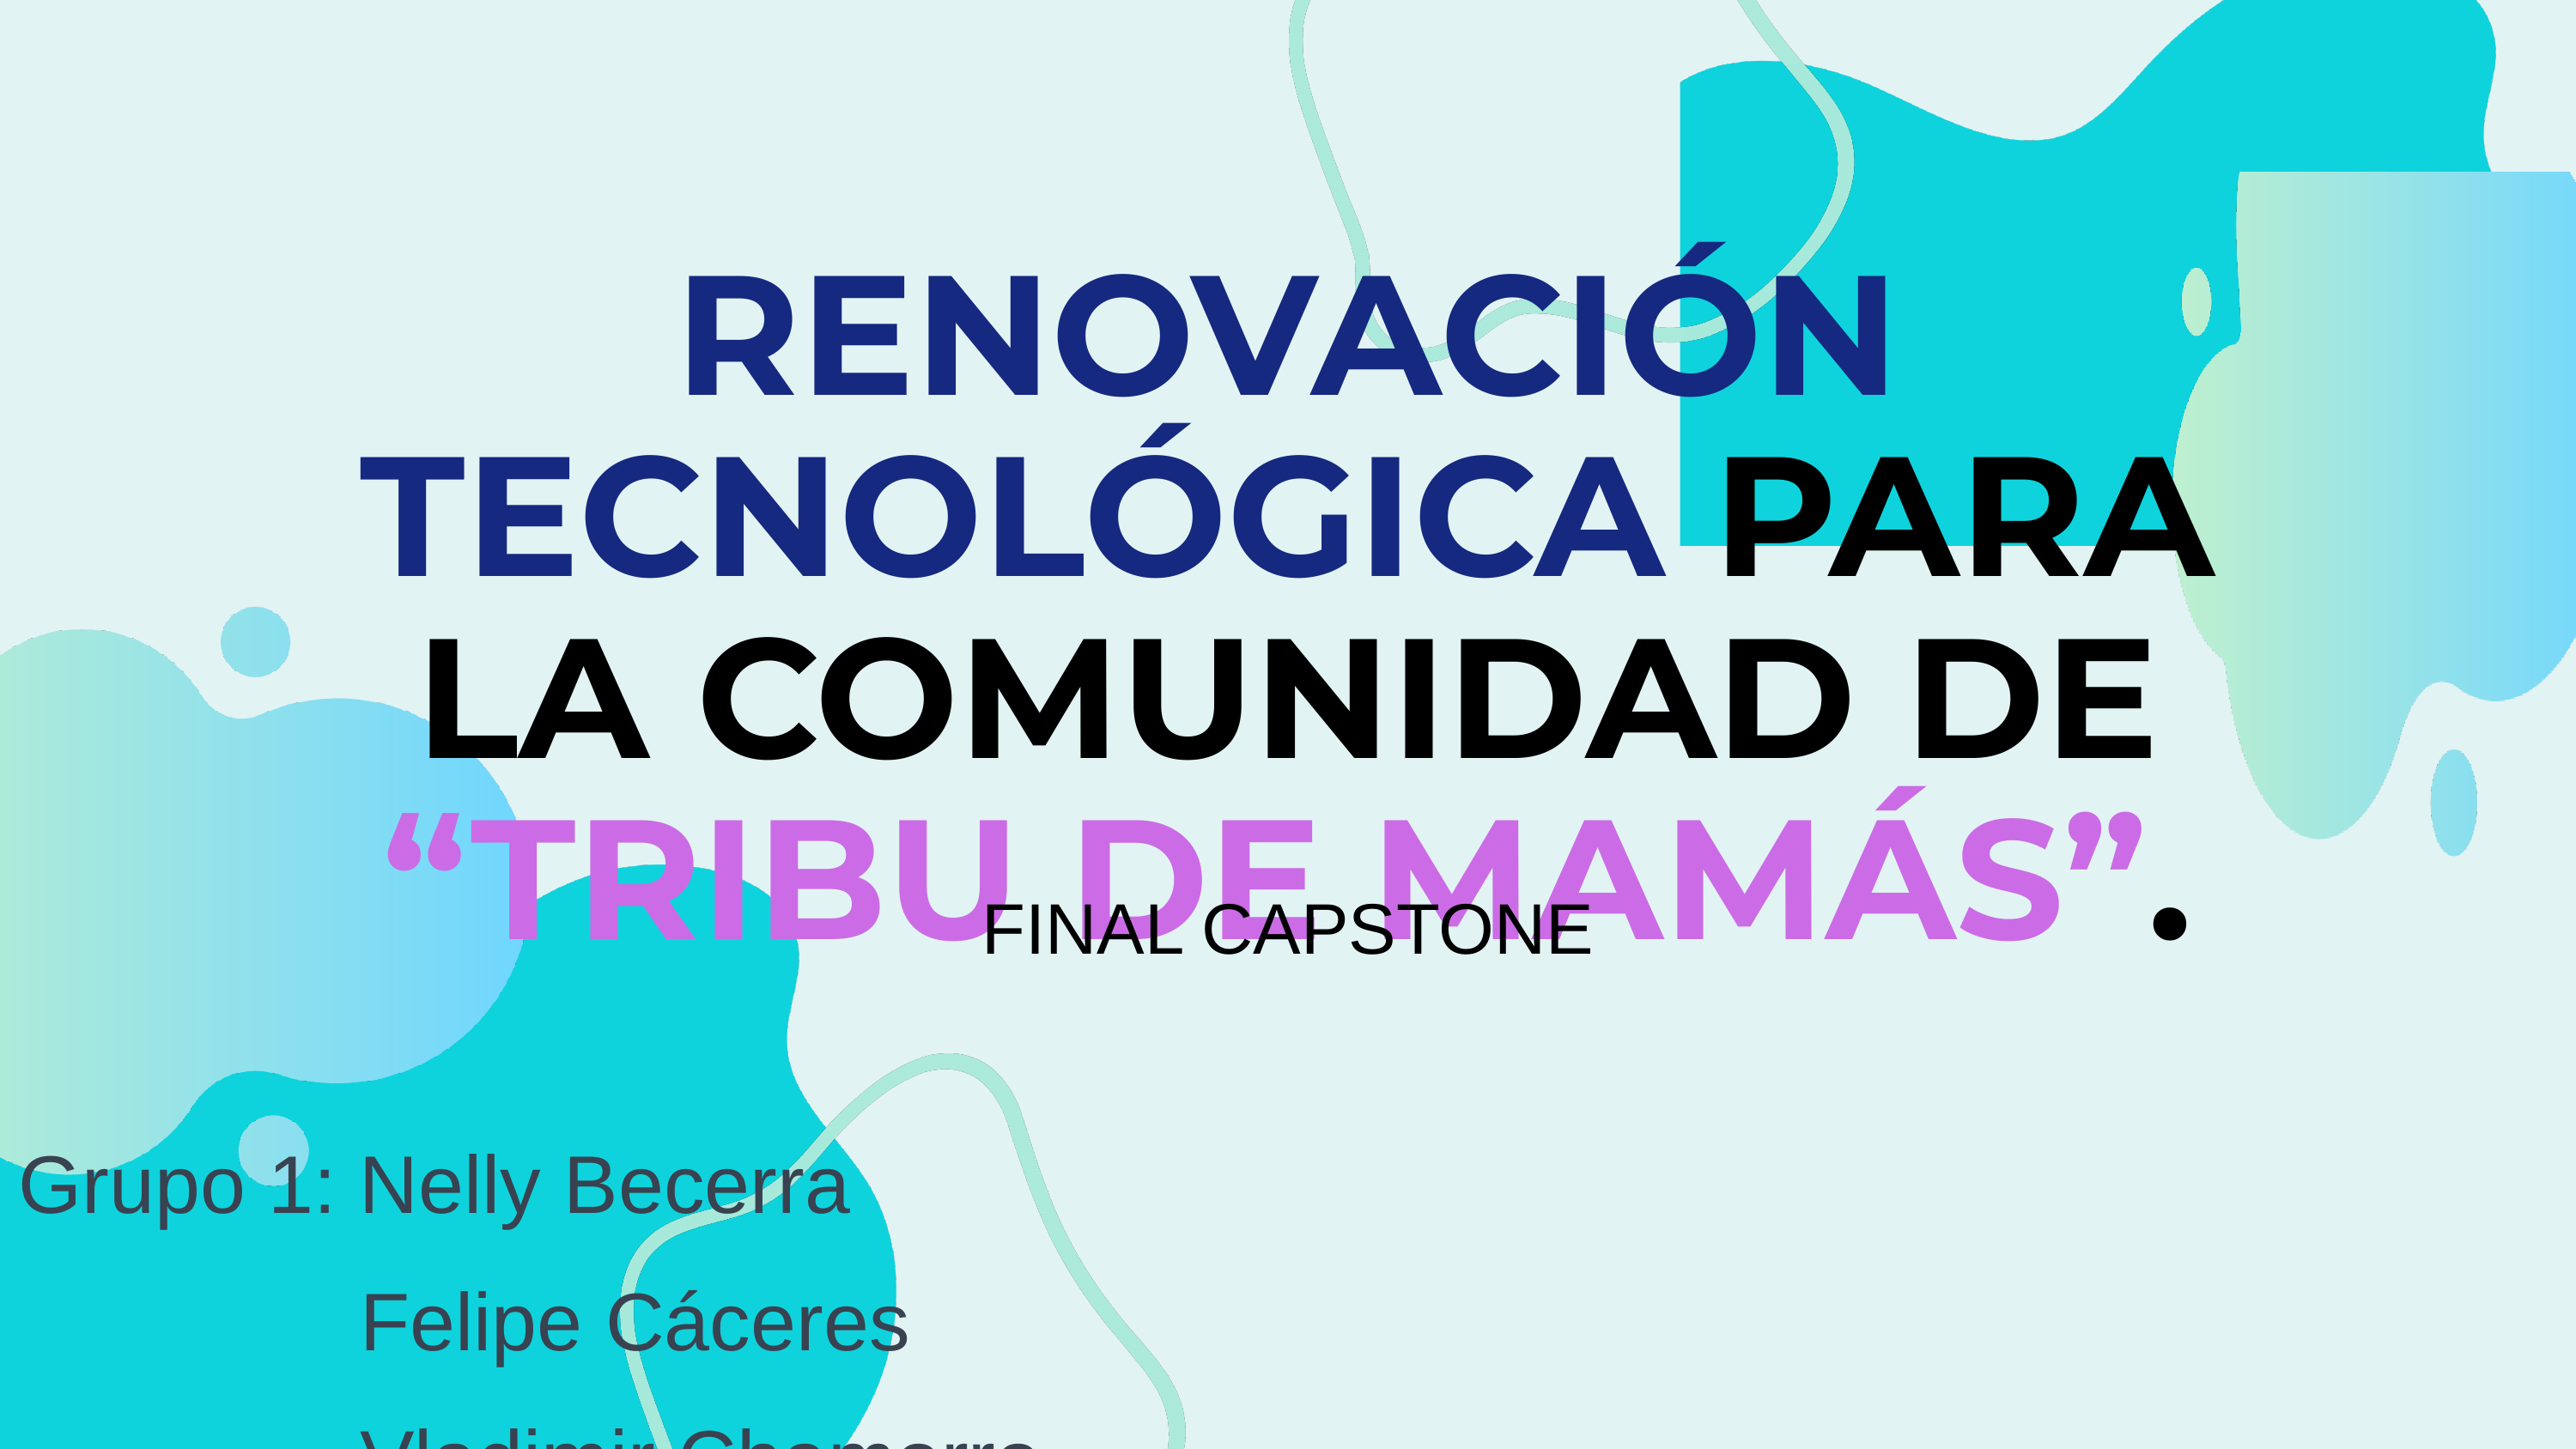

RENOVACIÓN TECNOLÓGICA PARA LA COMUNIDAD DE “TRIBU DE MAMÁS”.

FINAL CAPSTONE

Grupo 1: Nelly Becerra
               Felipe Cáceres
               Vladimir Chamorro